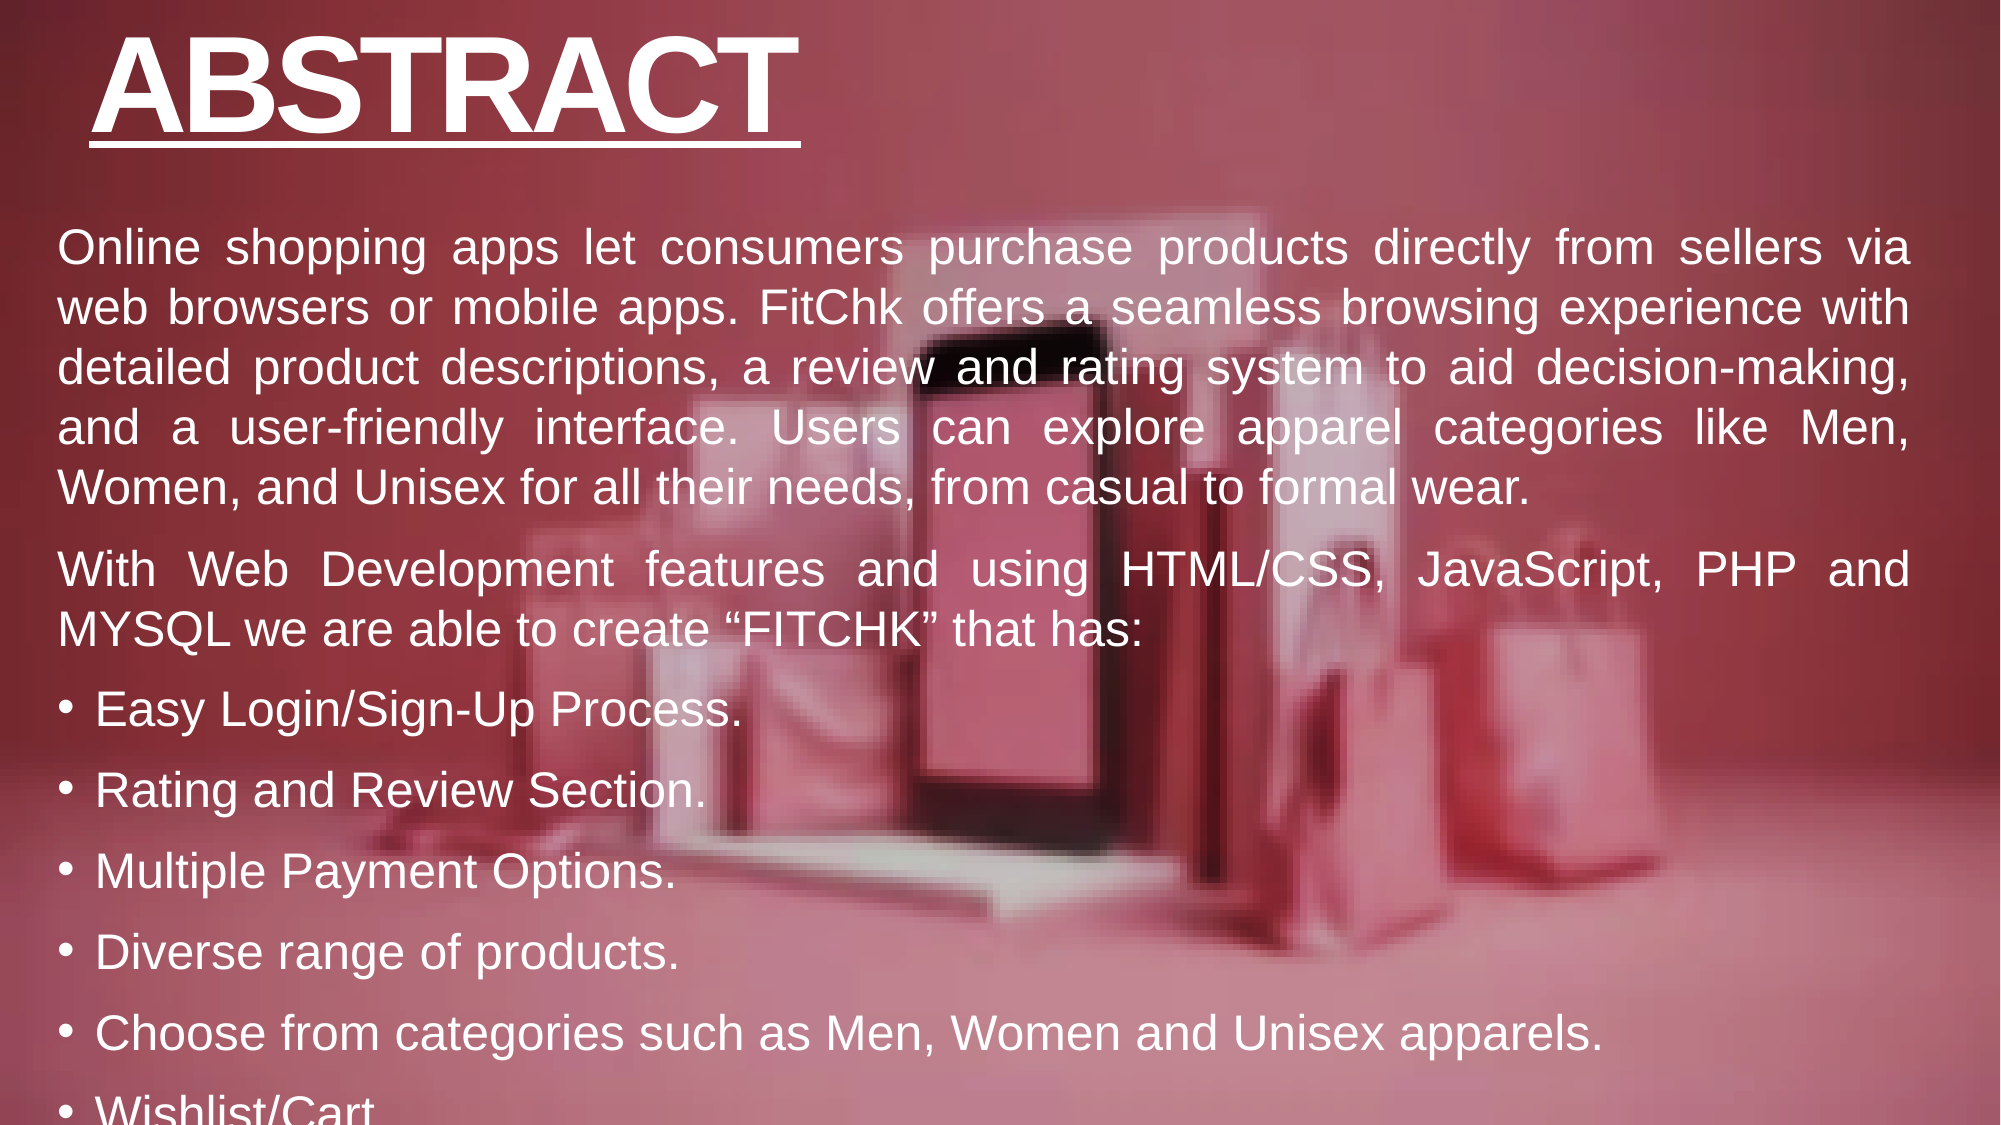

# ABSTRACT
Online shopping apps let consumers purchase products directly from sellers via web browsers or mobile apps. FitChk offers a seamless browsing experience with detailed product descriptions, a review and rating system to aid decision-making, and a user-friendly interface. Users can explore apparel categories like Men, Women, and Unisex for all their needs, from casual to formal wear.
With Web Development features and using HTML/CSS, JavaScript, PHP and MYSQL we are able to create “FITCHK” that has:
Easy Login/Sign-Up Process.
Rating and Review Section.
Multiple Payment Options.
Diverse range of products.
Choose from categories such as Men, Women and Unisex apparels.
Wishlist/Cart.